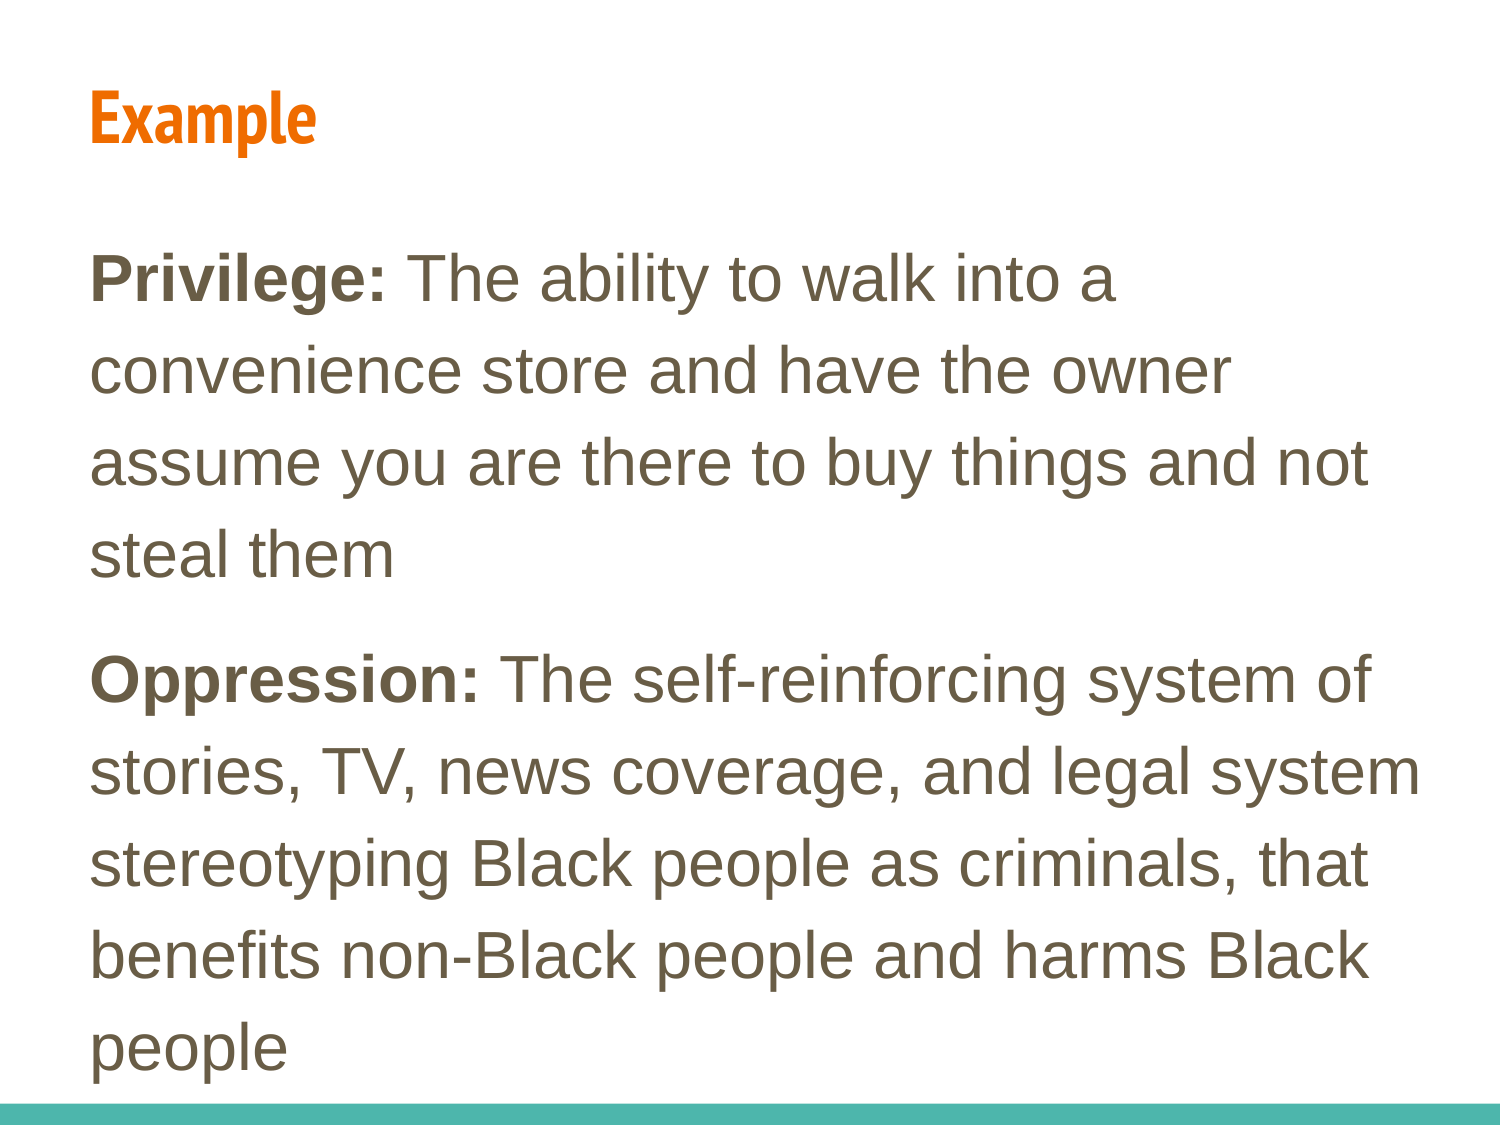

# Example
Privilege: The ability to walk into a convenience store and have the owner assume you are there to buy things and not steal them
Oppression: The self-reinforcing system of stories, TV, news coverage, and legal system stereotyping Black people as criminals, that benefits non-Black people and harms Black people